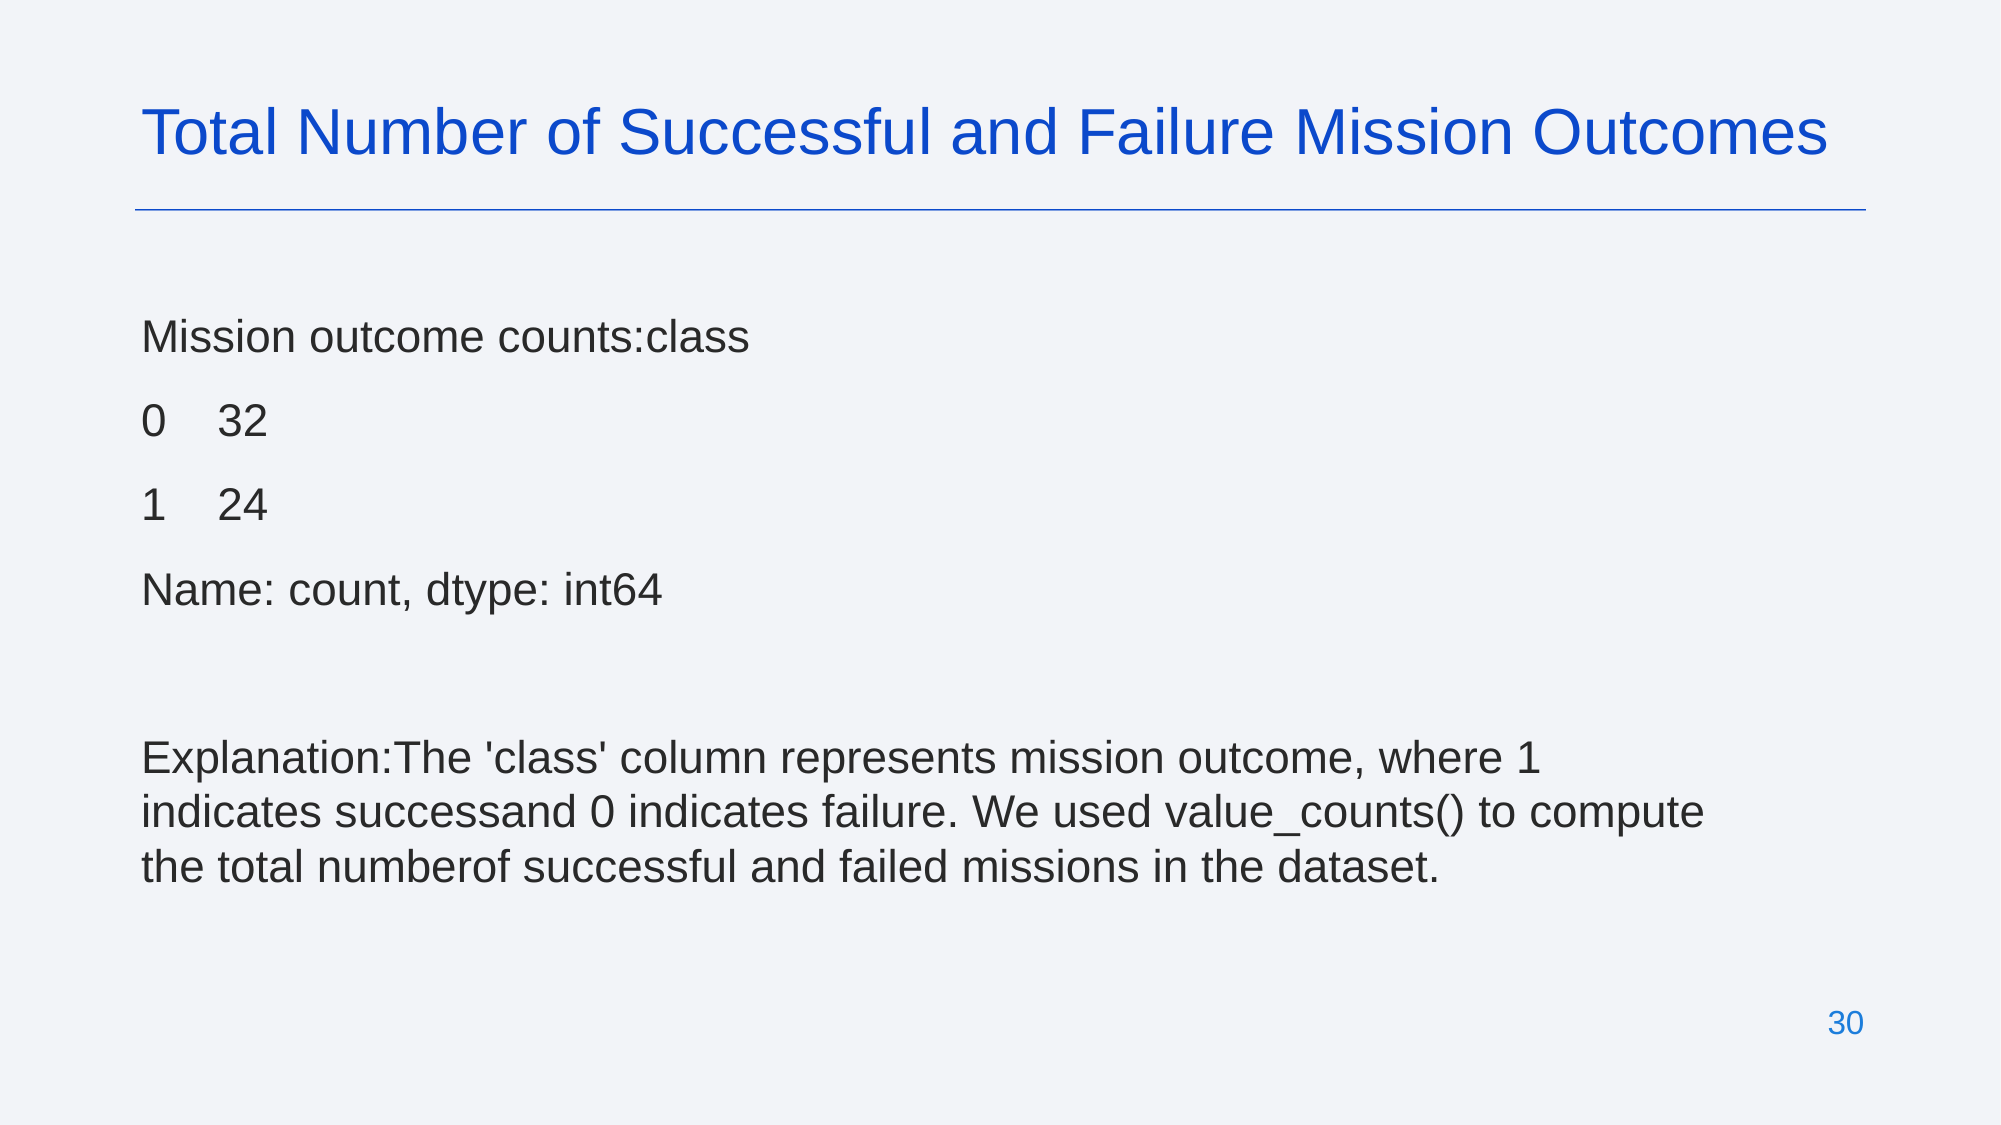

Total Number of Successful and Failure Mission Outcomes
Mission outcome counts:class
0    32
1    24
Name: count, dtype: int64

Explanation:The 'class' column represents mission outcome, where 1 indicates successand 0 indicates failure. We used value_counts() to compute the total numberof successful and failed missions in the dataset.
30